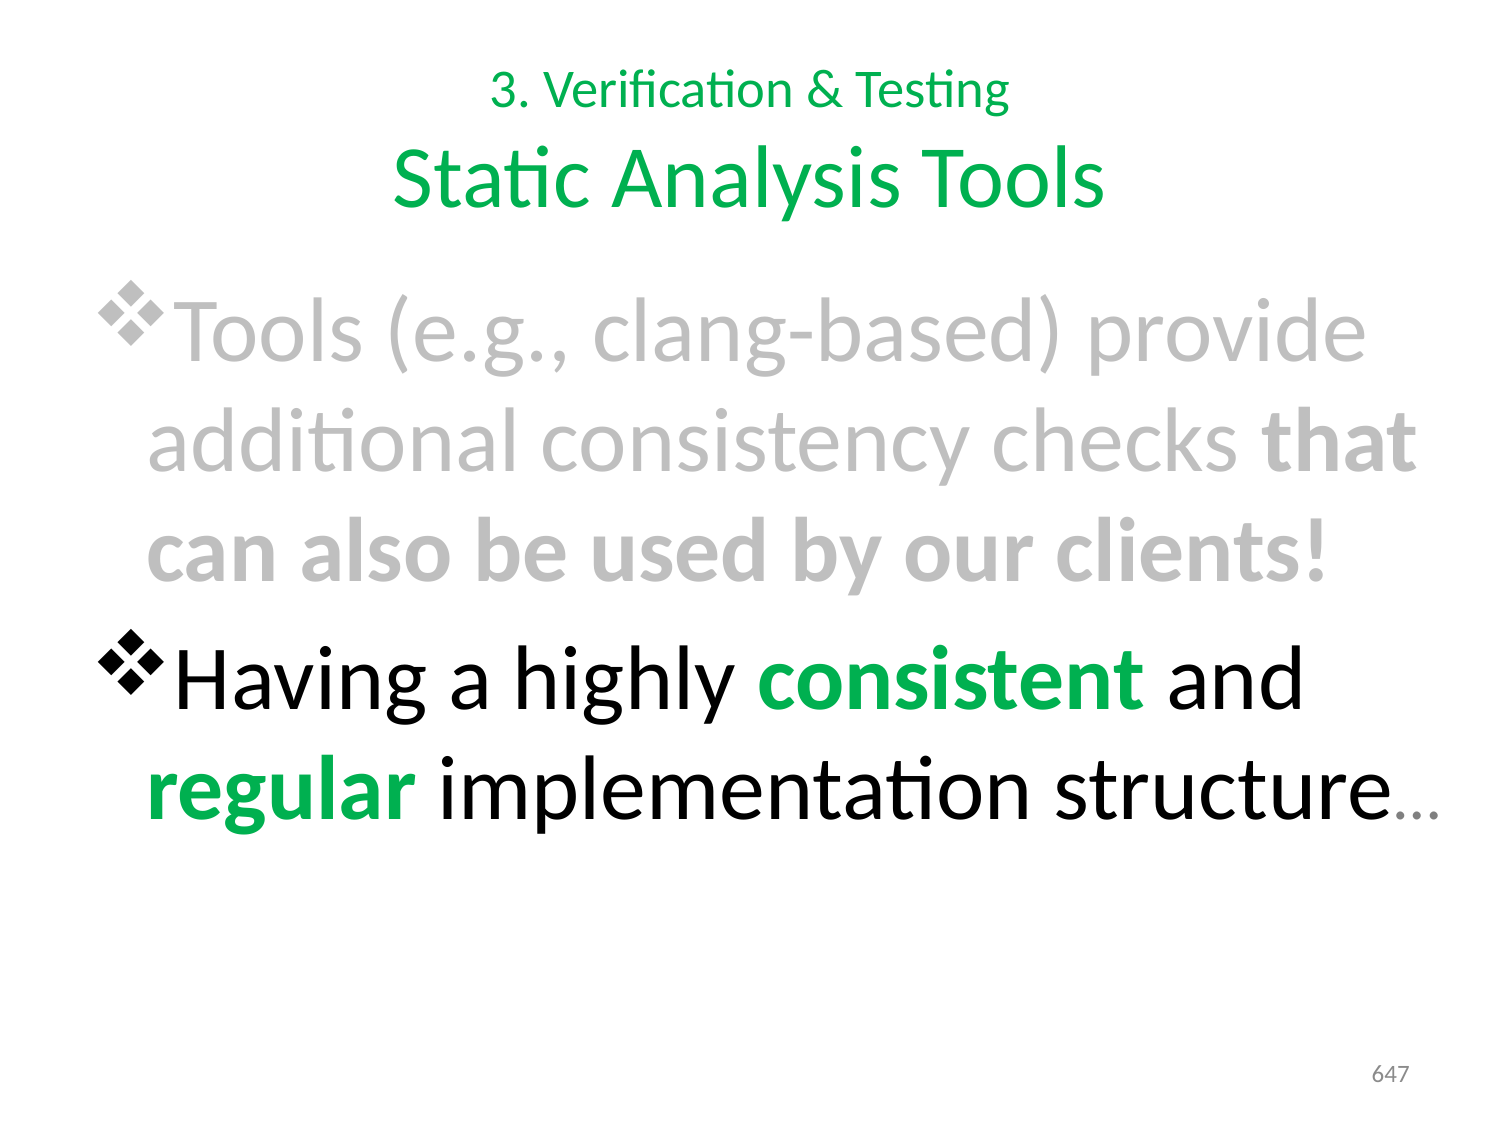

# 3. Verification & Testing Static Analysis Tools
Tools (e.g., clang-based) provide additional consistency checks that can also be used by our clients!
Having a highly consistent and regular implementation structure…

647